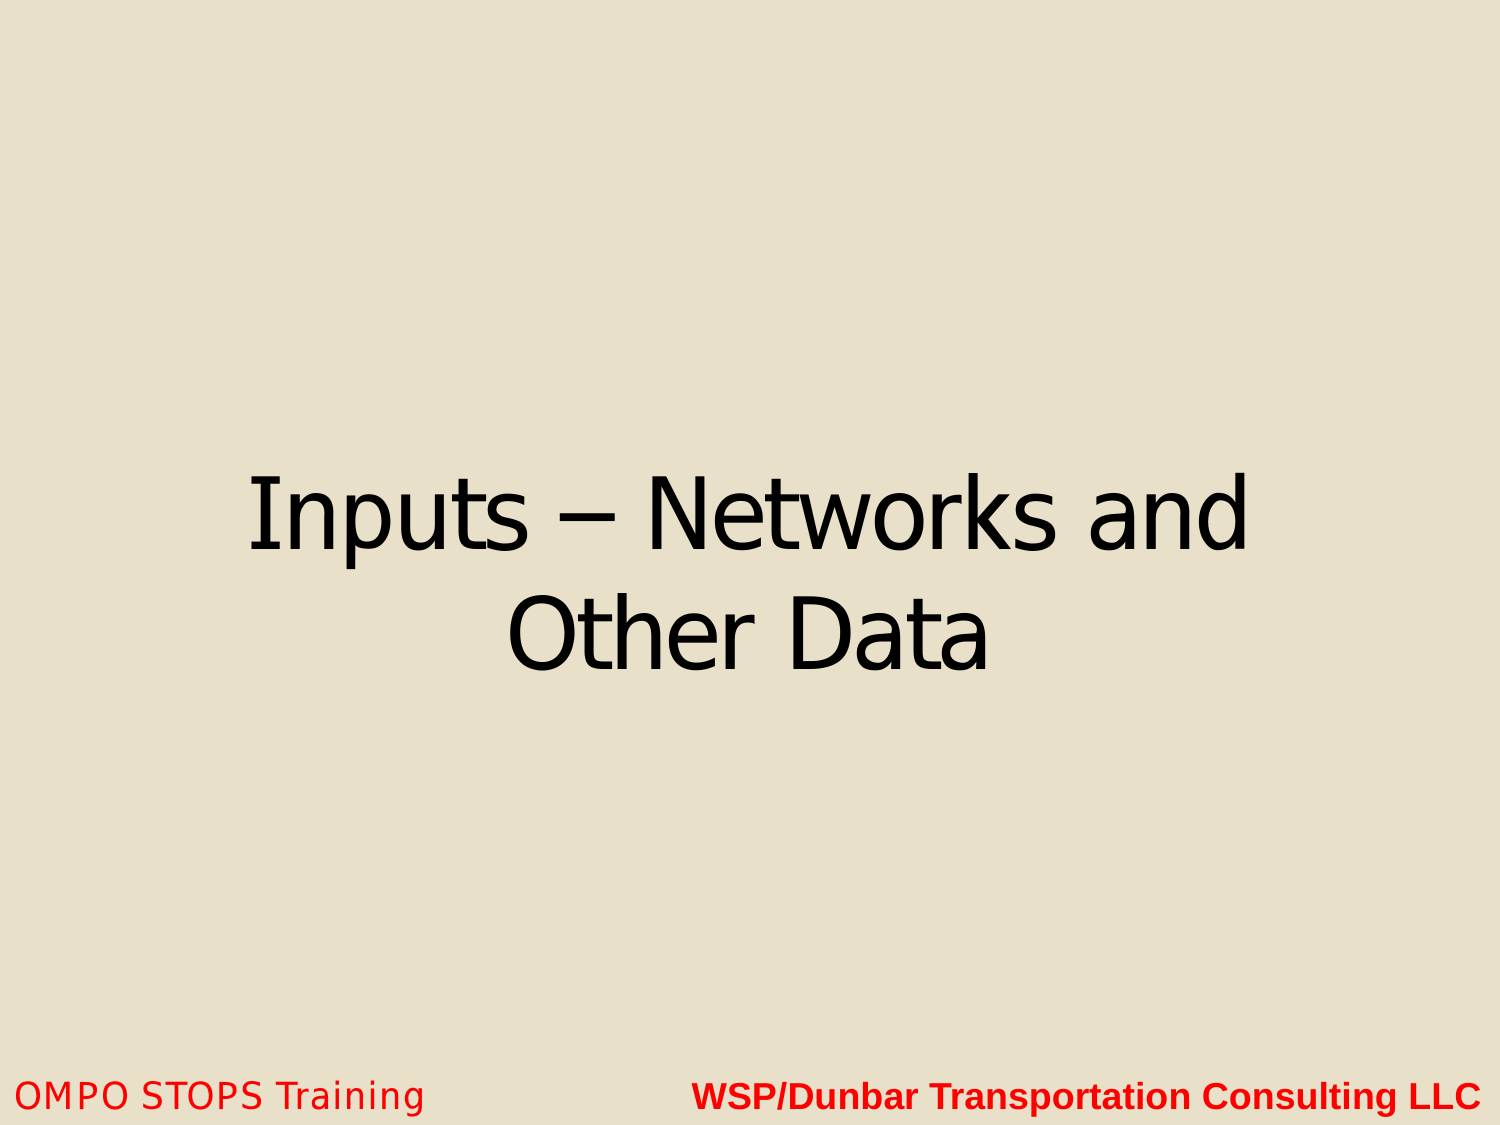

# Inputs – Networks and Other Data
OMPO STOPS Training                        WSP/Dunbar Transportation Consulting LLC